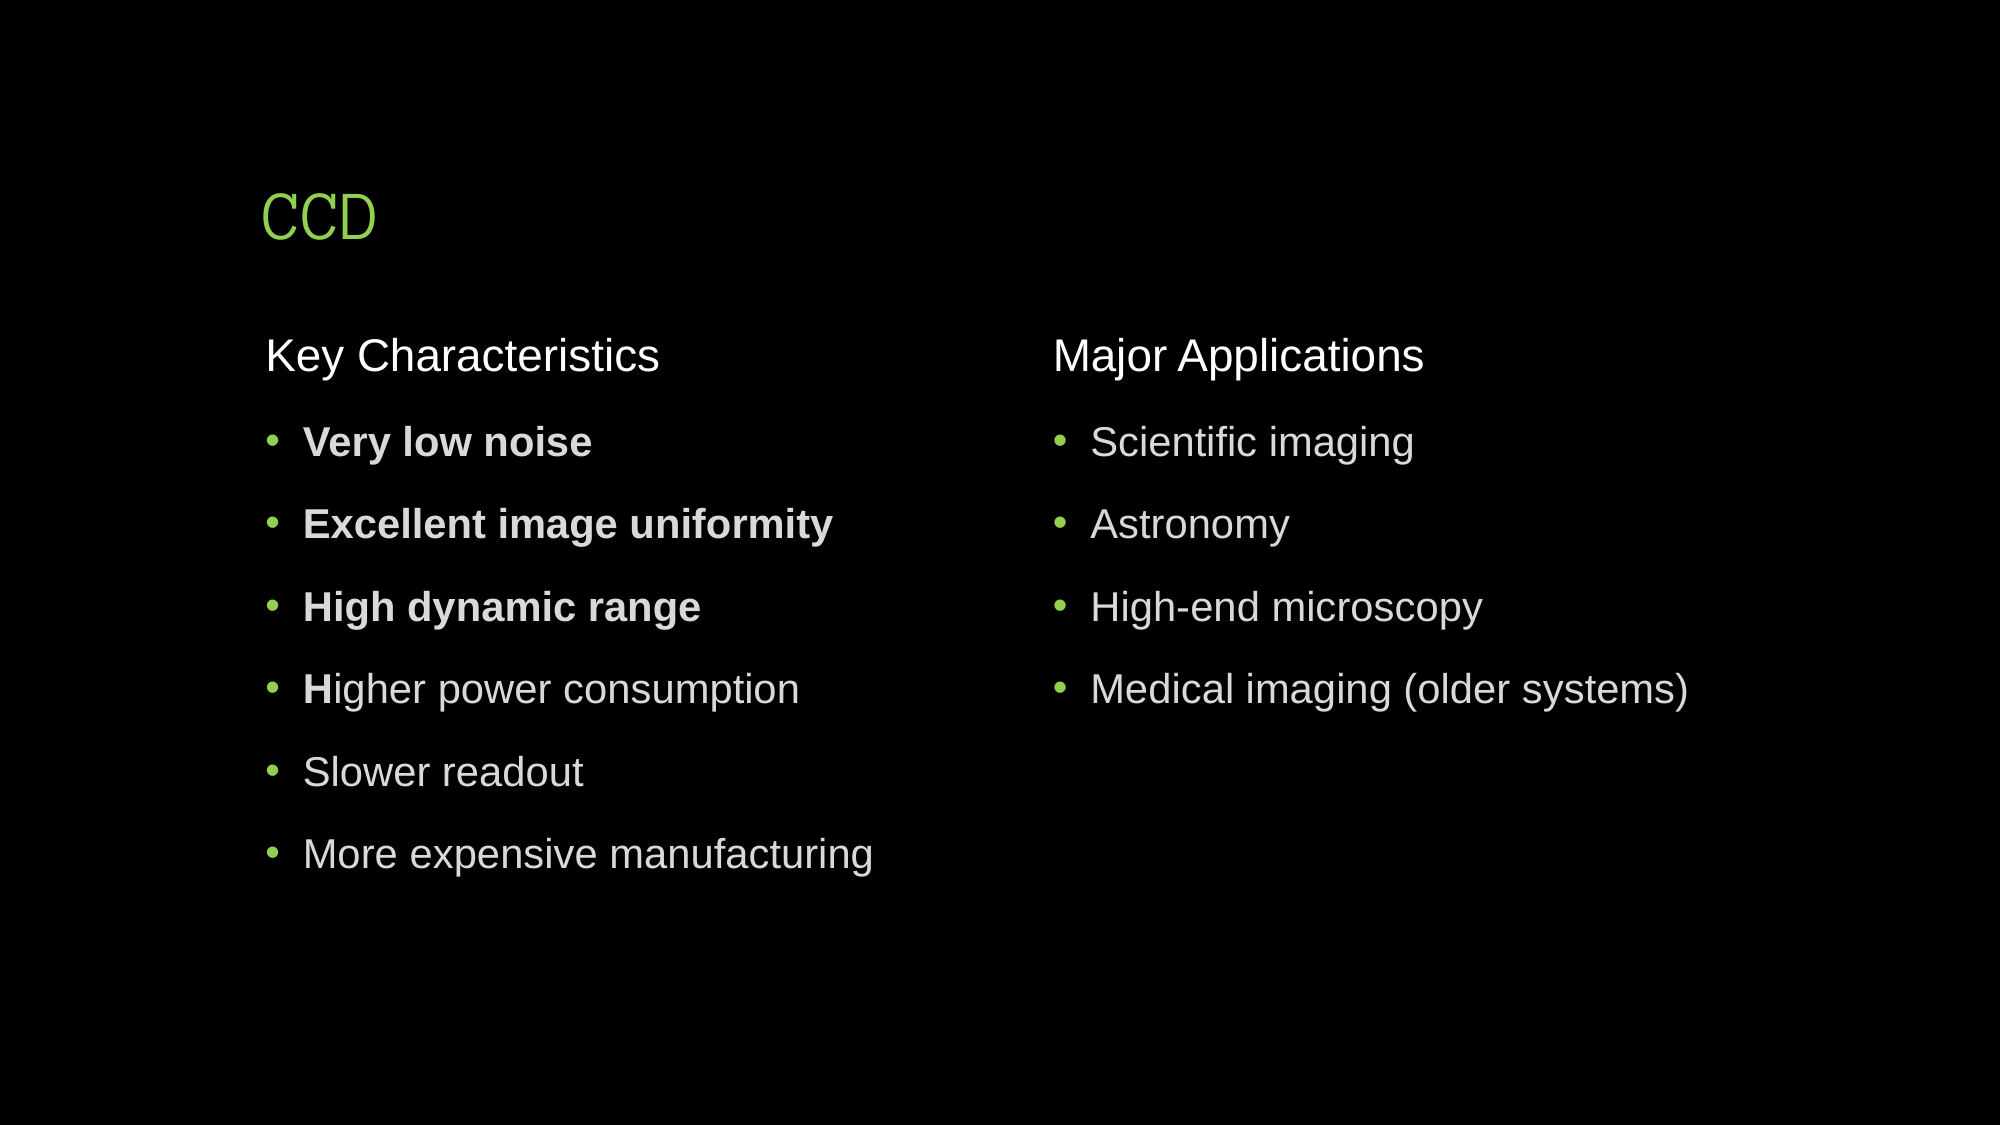

# CCD
Key Characteristics
Major Applications
Very low noise
Excellent image uniformity
High dynamic range
Higher power consumption
Slower readout
More expensive manufacturing
Scientific imaging
Astronomy
High-end microscopy
Medical imaging (older systems)